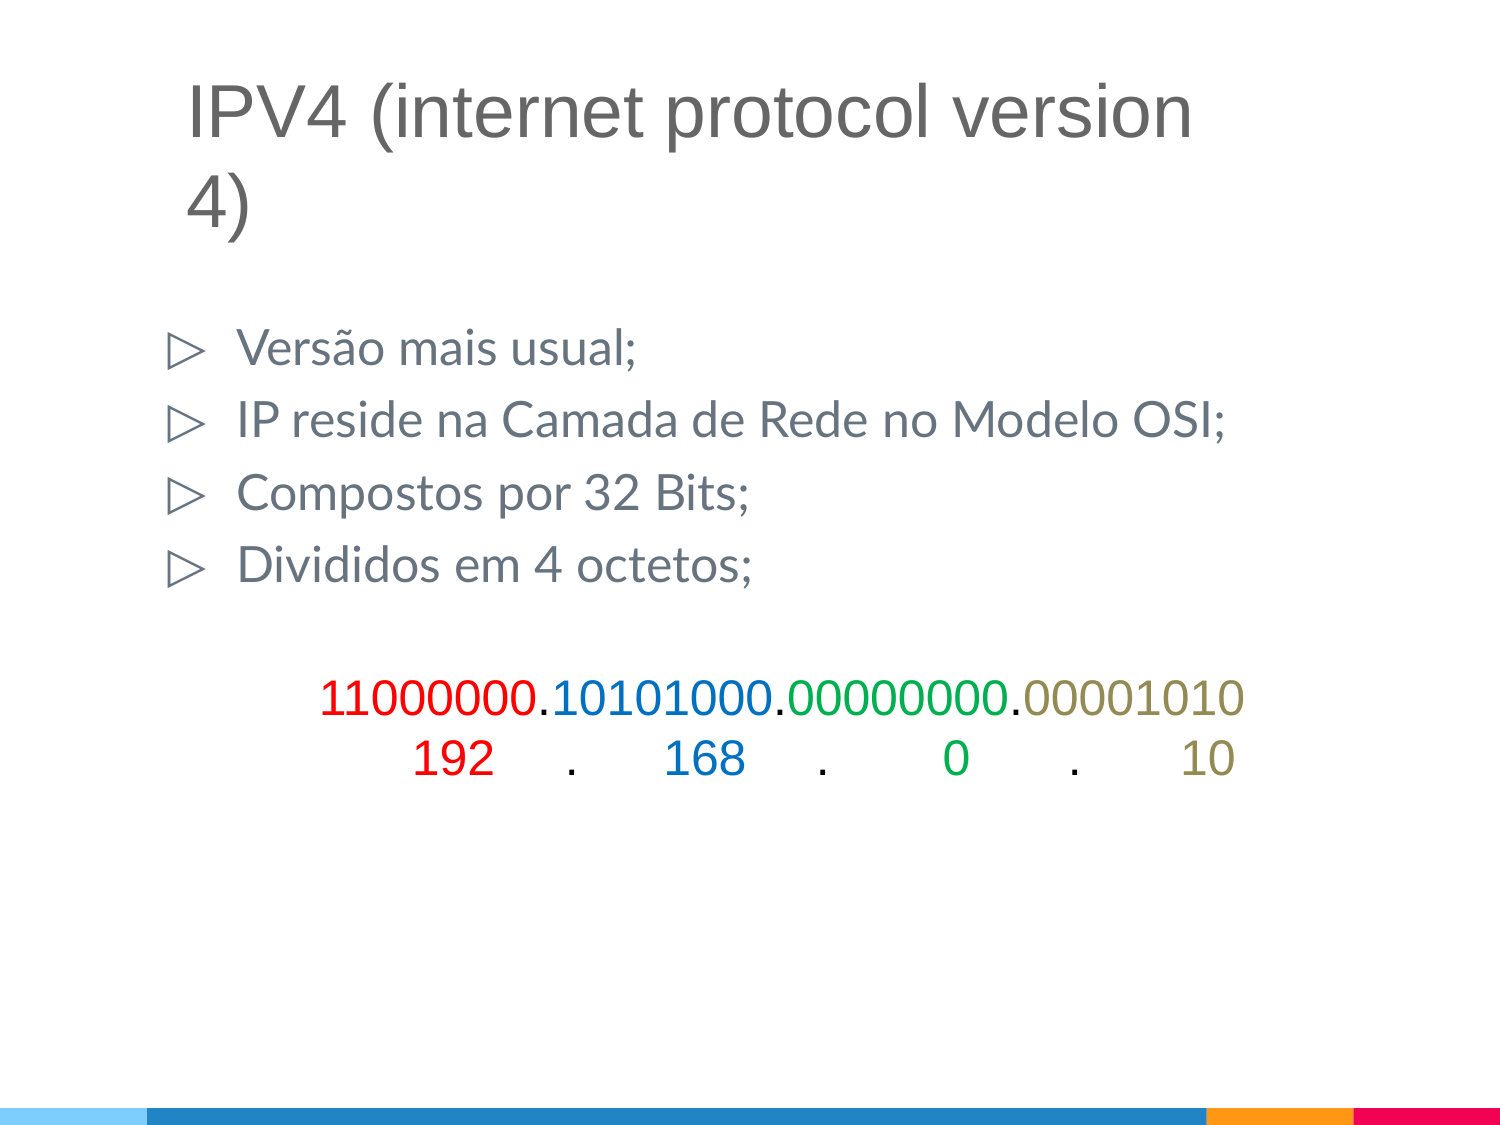

IPV4 (internet protocol version 4)

Versão mais usual;
IP reside na Camada de Rede no Modelo OSI;
Compostos por 32 Bits;
Divididos em 4 octetos;

11000000.10101000.00000000.00001010
      192     .      168     .        0       .       10